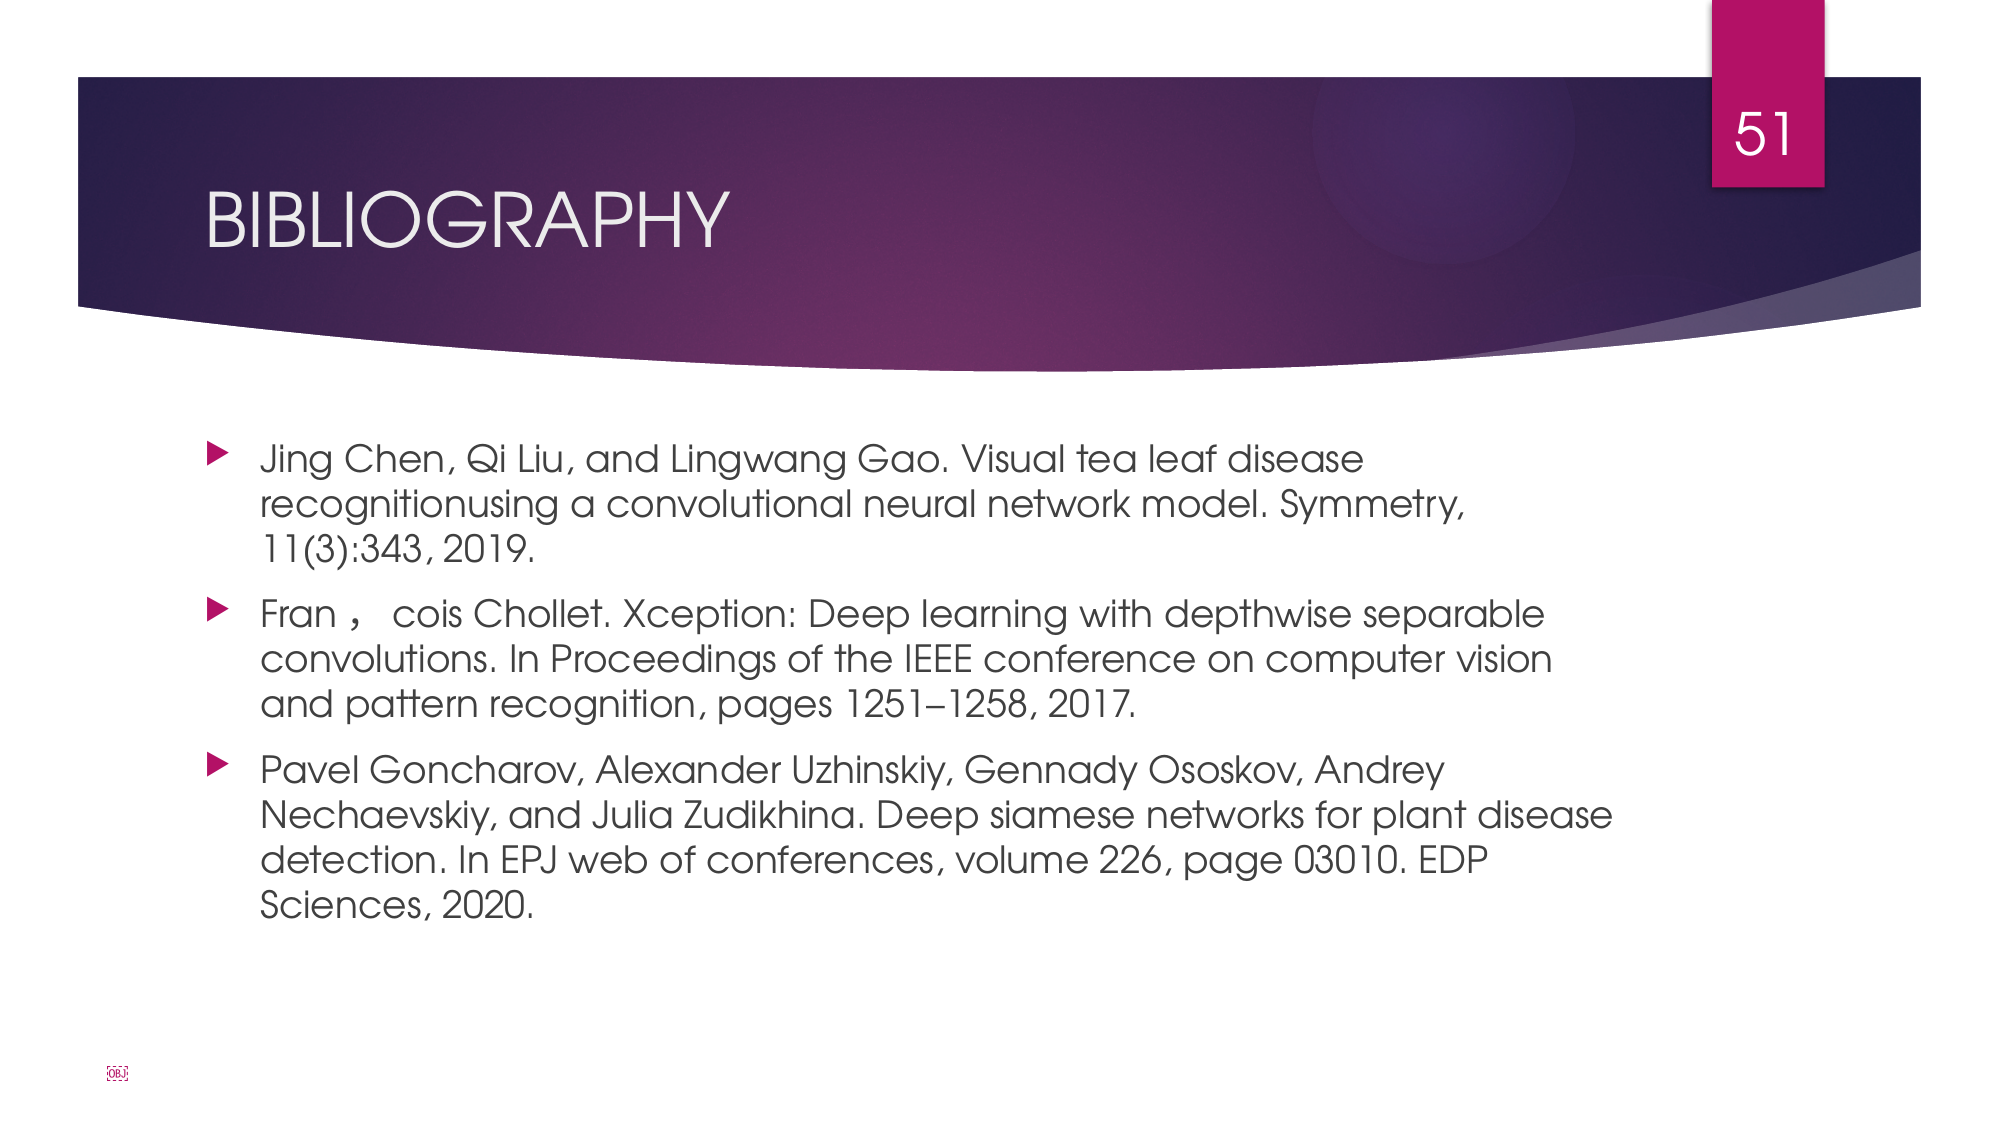

51
# BIBLIOGRAPHY
Jing Chen, Qi Liu, and Lingwang Gao. Visual tea leaf disease recognitionusing a convolutional neural network model. Symmetry, 11(3):343, 2019.
Fran，cois Chollet. Xception: Deep learning with depthwise separable convolutions. In Proceedings of the IEEE conference on computer vision and pattern recognition, pages 1251–1258, 2017.
Pavel Goncharov, Alexander Uzhinskiy, Gennady Ososkov, Andrey Nechaevskiy, and Julia Zudikhina. Deep siamese networks for plant disease detection. In EPJ web of conferences, volume 226, page 03010. EDP Sciences, 2020.
￼